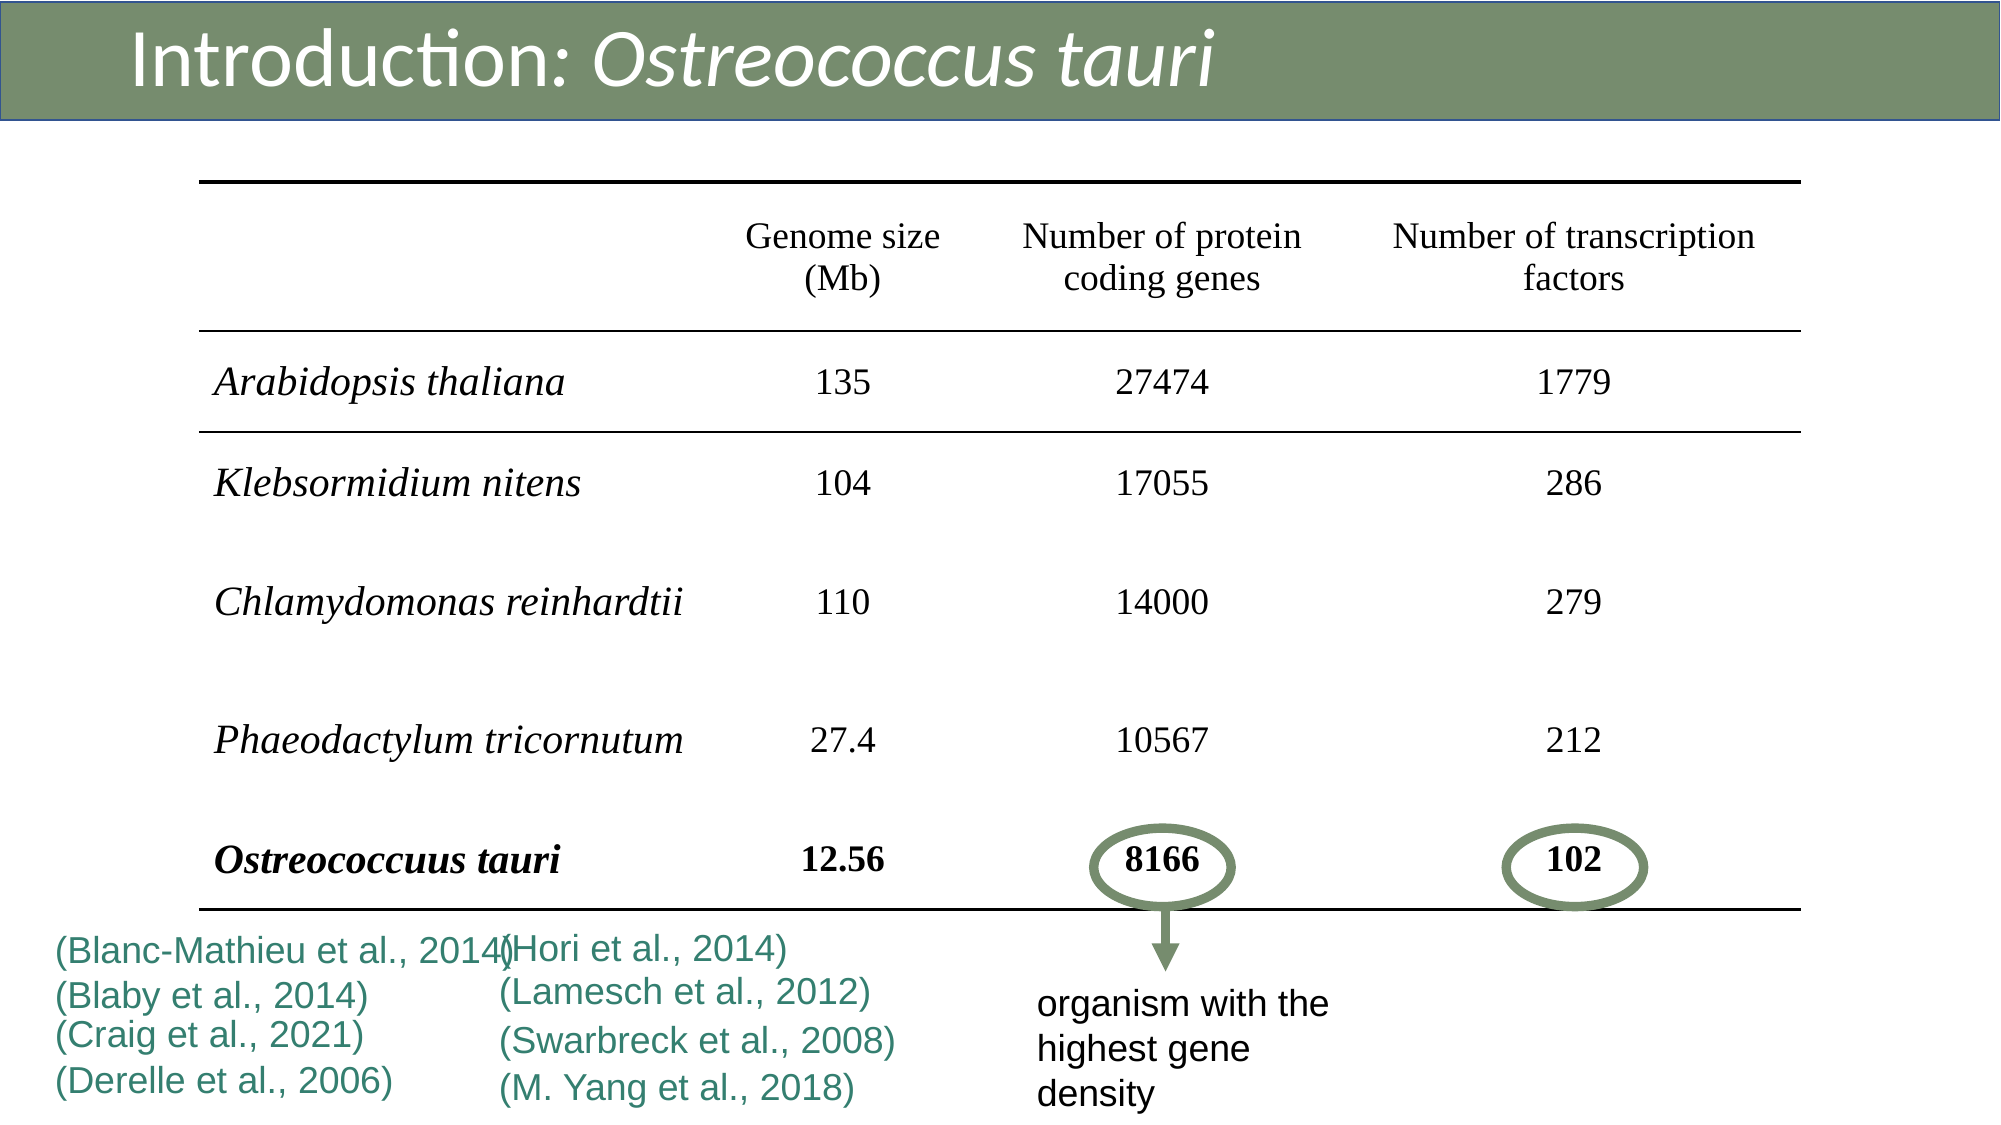

Introduction: Ostreococcus tauri

|  | Genome size (Mb) | Number of protein coding genes | Number of transcription factors |
| --- | --- | --- | --- |
| Arabidopsis thaliana | 135 | 27474 | 1779 |
| Klebsormidium nitens | 104 | 17055 | 286 |
| Chlamydomonas reinhardtii | 110 | 14000 | 279 |
| Phaeodactylum tricornutum | 27.4 | 10567 | 212 |
| Ostreococcuus tauri | 12.56 | 8166 | 102 |

(Hori et al., 2014)
(Blanc-Mathieu et al., 2014)
(Blaby et al., 2014)
(Lamesch et al., 2012)
organism with the highest gene density
(Craig et al., 2021)
(Swarbreck et al., 2008)
(Derelle et al., 2006)
(M. Yang et al., 2018)